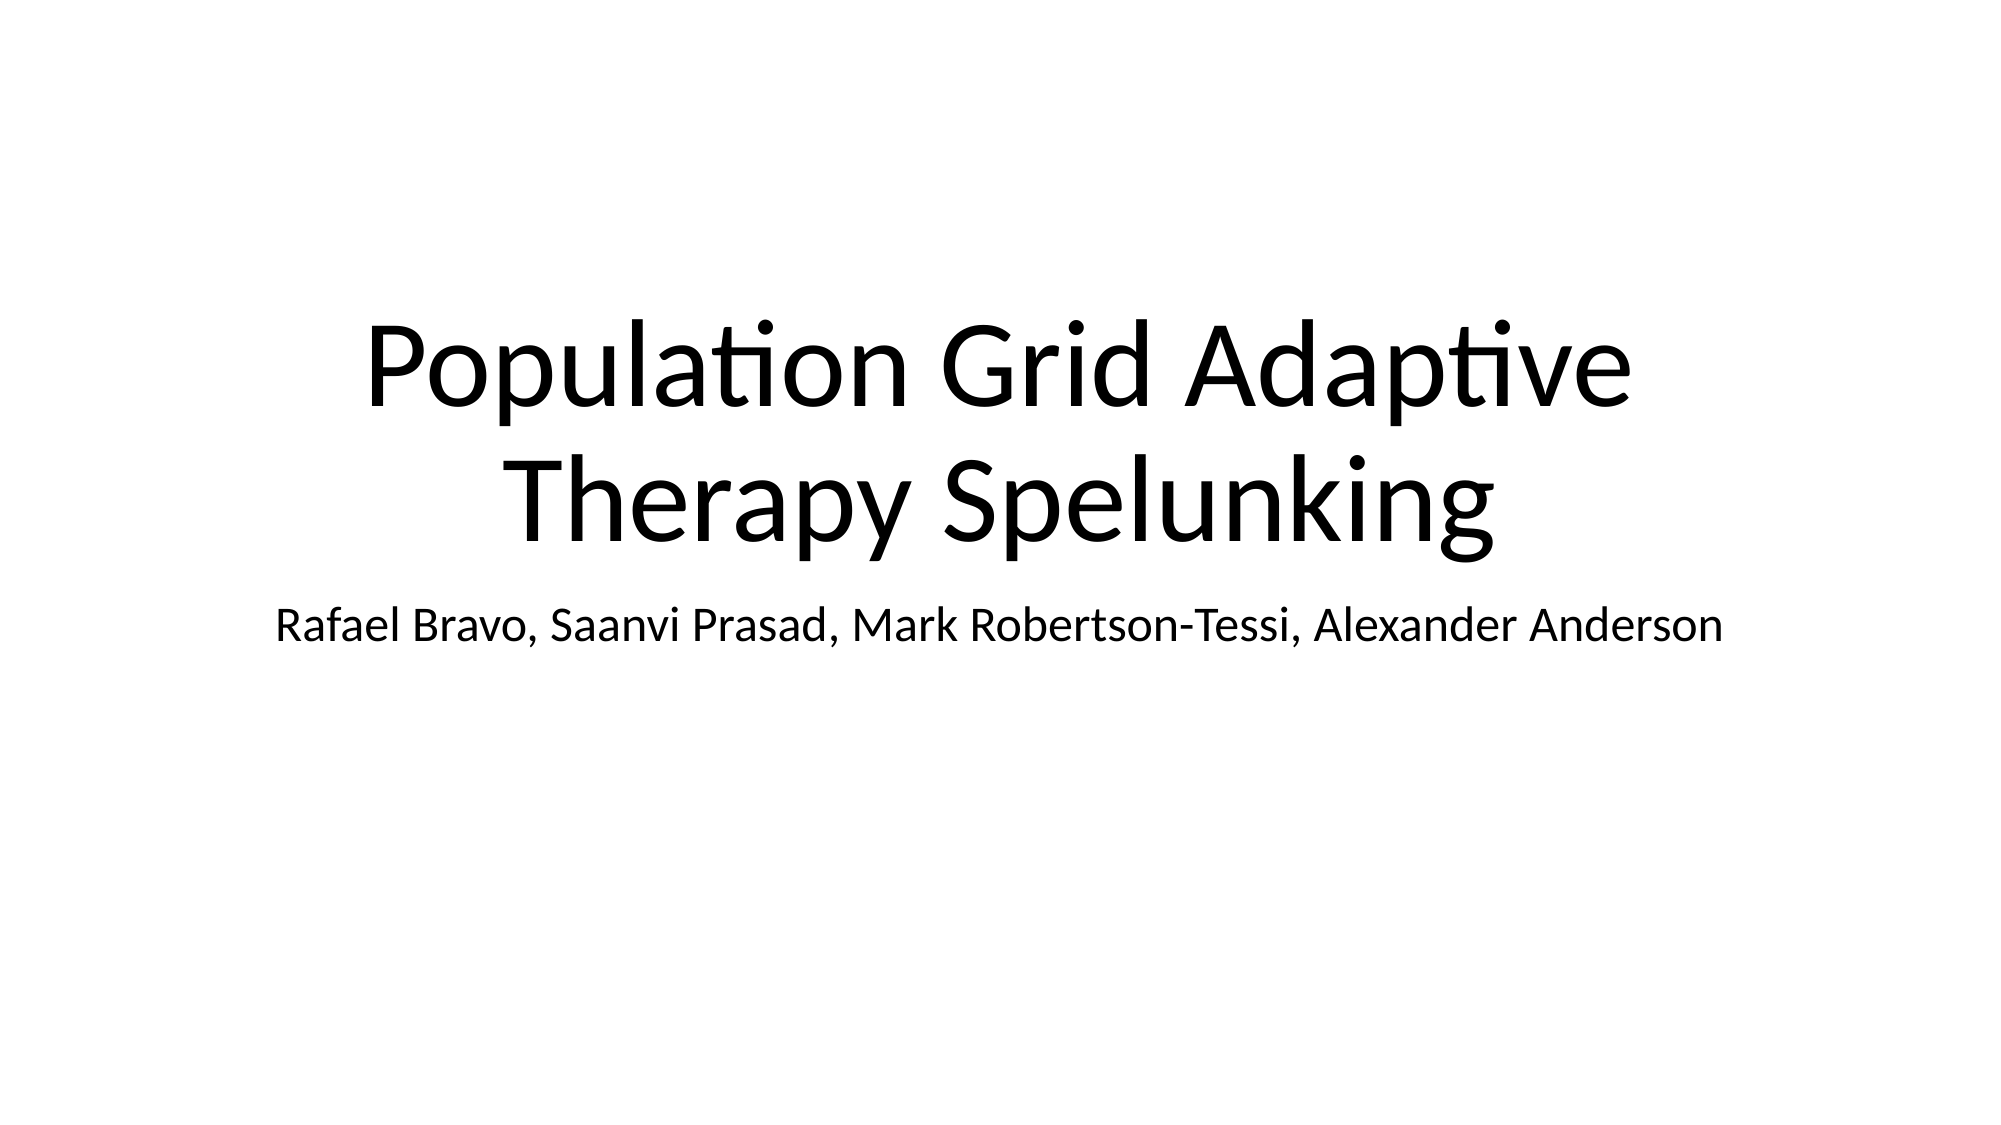

# Population Grid Adaptive Therapy Spelunking
Rafael Bravo, Saanvi Prasad, Mark Robertson-Tessi, Alexander Anderson